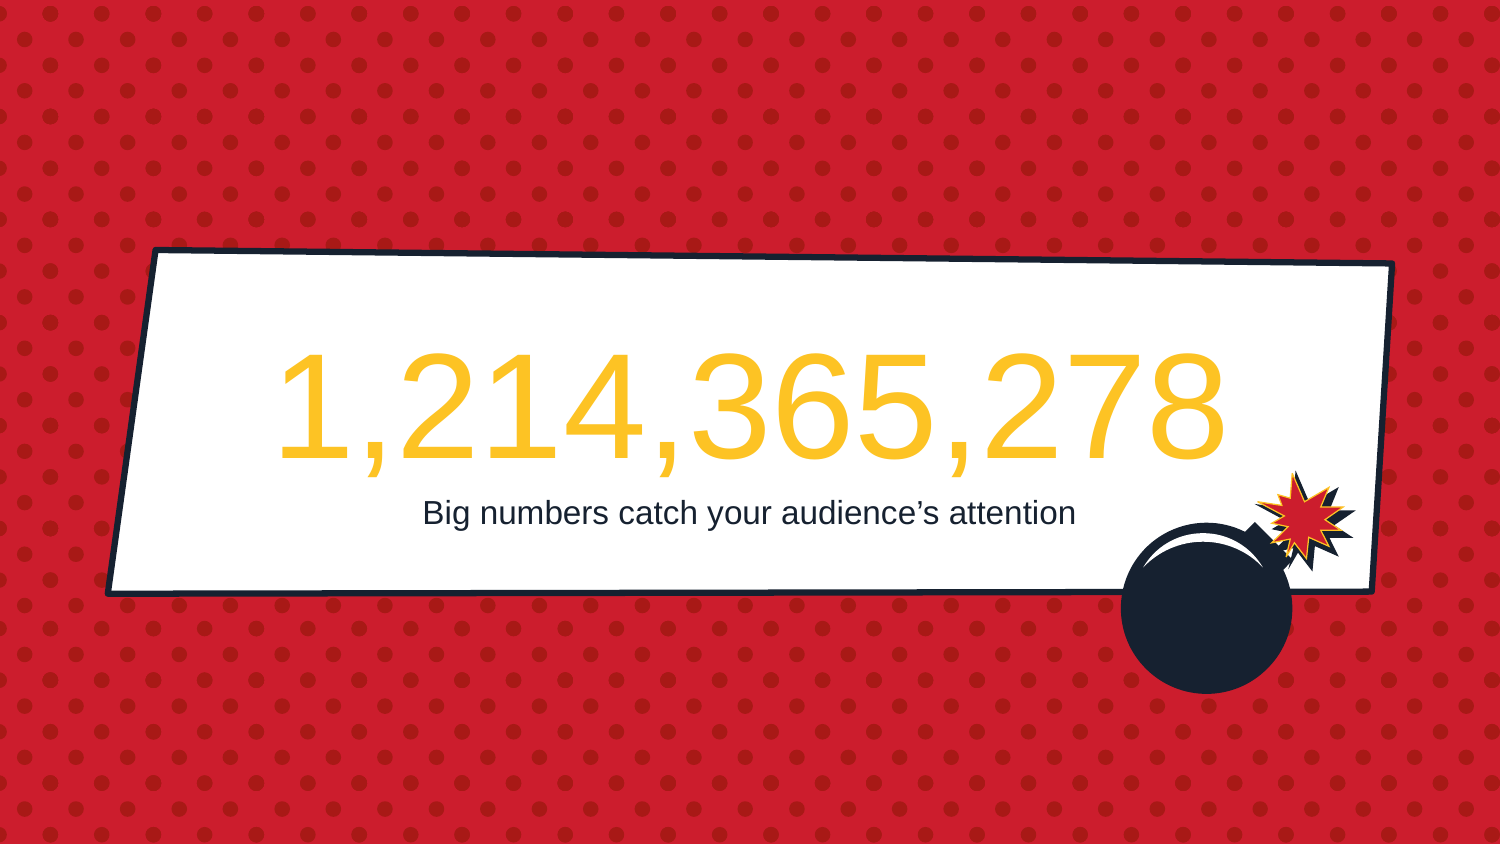

# 1,214,365,278

Big numbers catch your audience’s attention